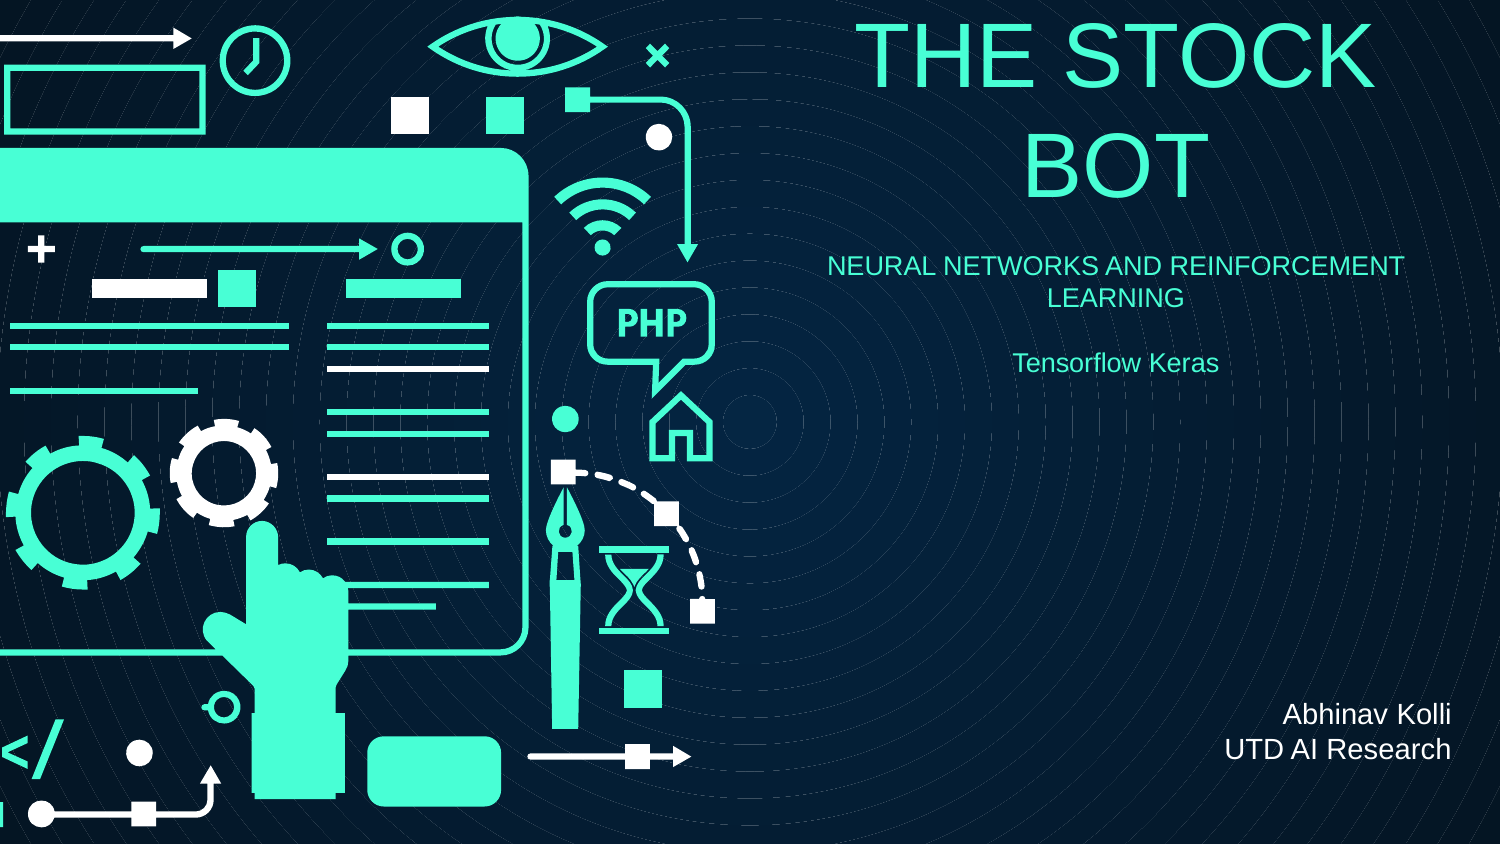

# THE STOCK BOT

NEURAL NETWORKS AND REINFORCEMENT LEARNING

Tensorflow Keras

Abhinav Kolli
UTD AI Research